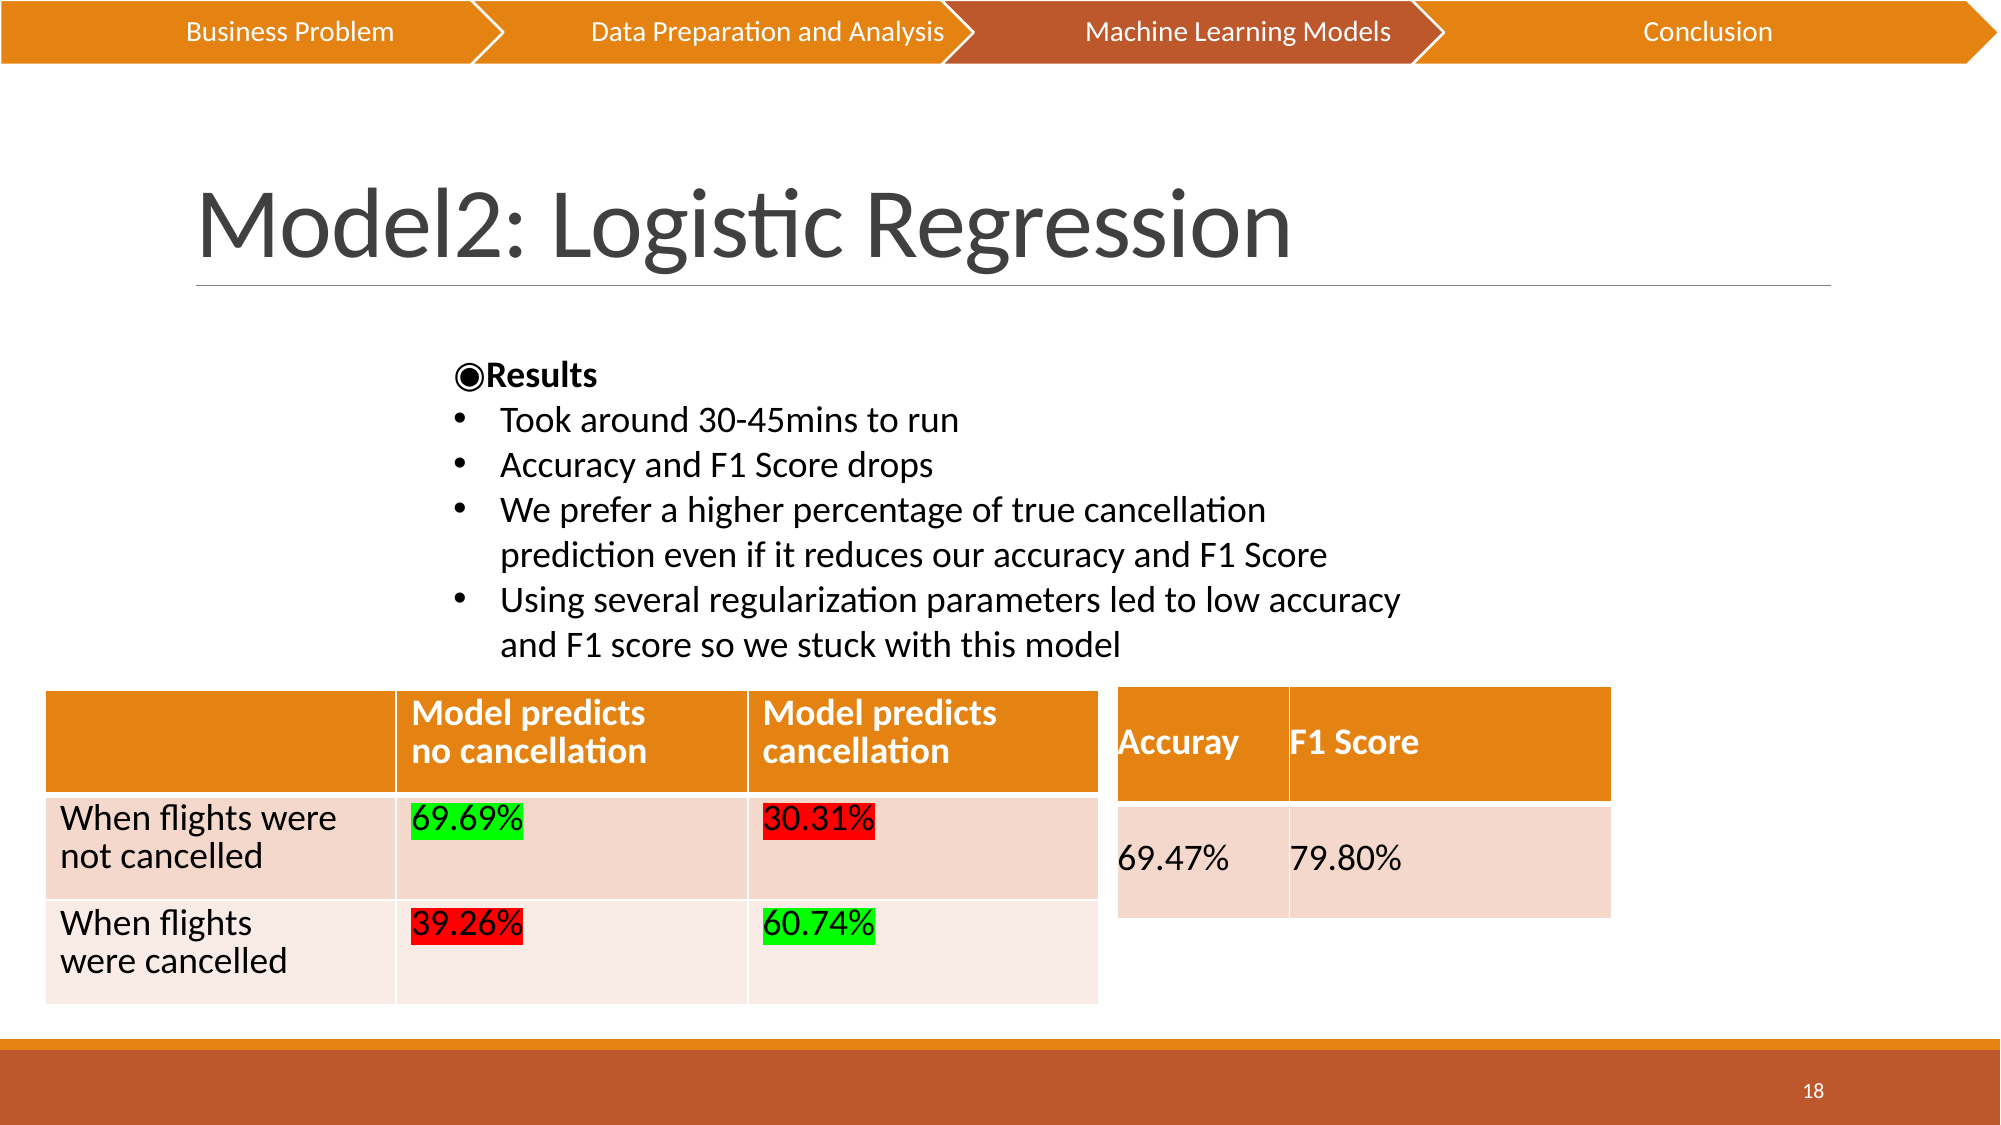

Business Problem
Data Preparation and Analysis
Machine Learning Models
Conclusion
# Model2: Logistic Regression
◉Results
Took around 30-45mins to run
Accuracy and F1 Score drops
We prefer a higher percentage of true cancellation prediction even if it reduces our accuracy and F1 Score
Using several regularization parameters led to low accuracy and F1 score so we stuck with this model

| Accuray | F1 Score |
| --- | --- |
| 69.47% | 79.80% |
|  | Model predicts no cancellation | Model predicts cancellation |
| --- | --- | --- |
| When flights were not cancelled | 69.69% | 30.31% |
| When flights were cancelled | 39.26% | 60.74% |
18